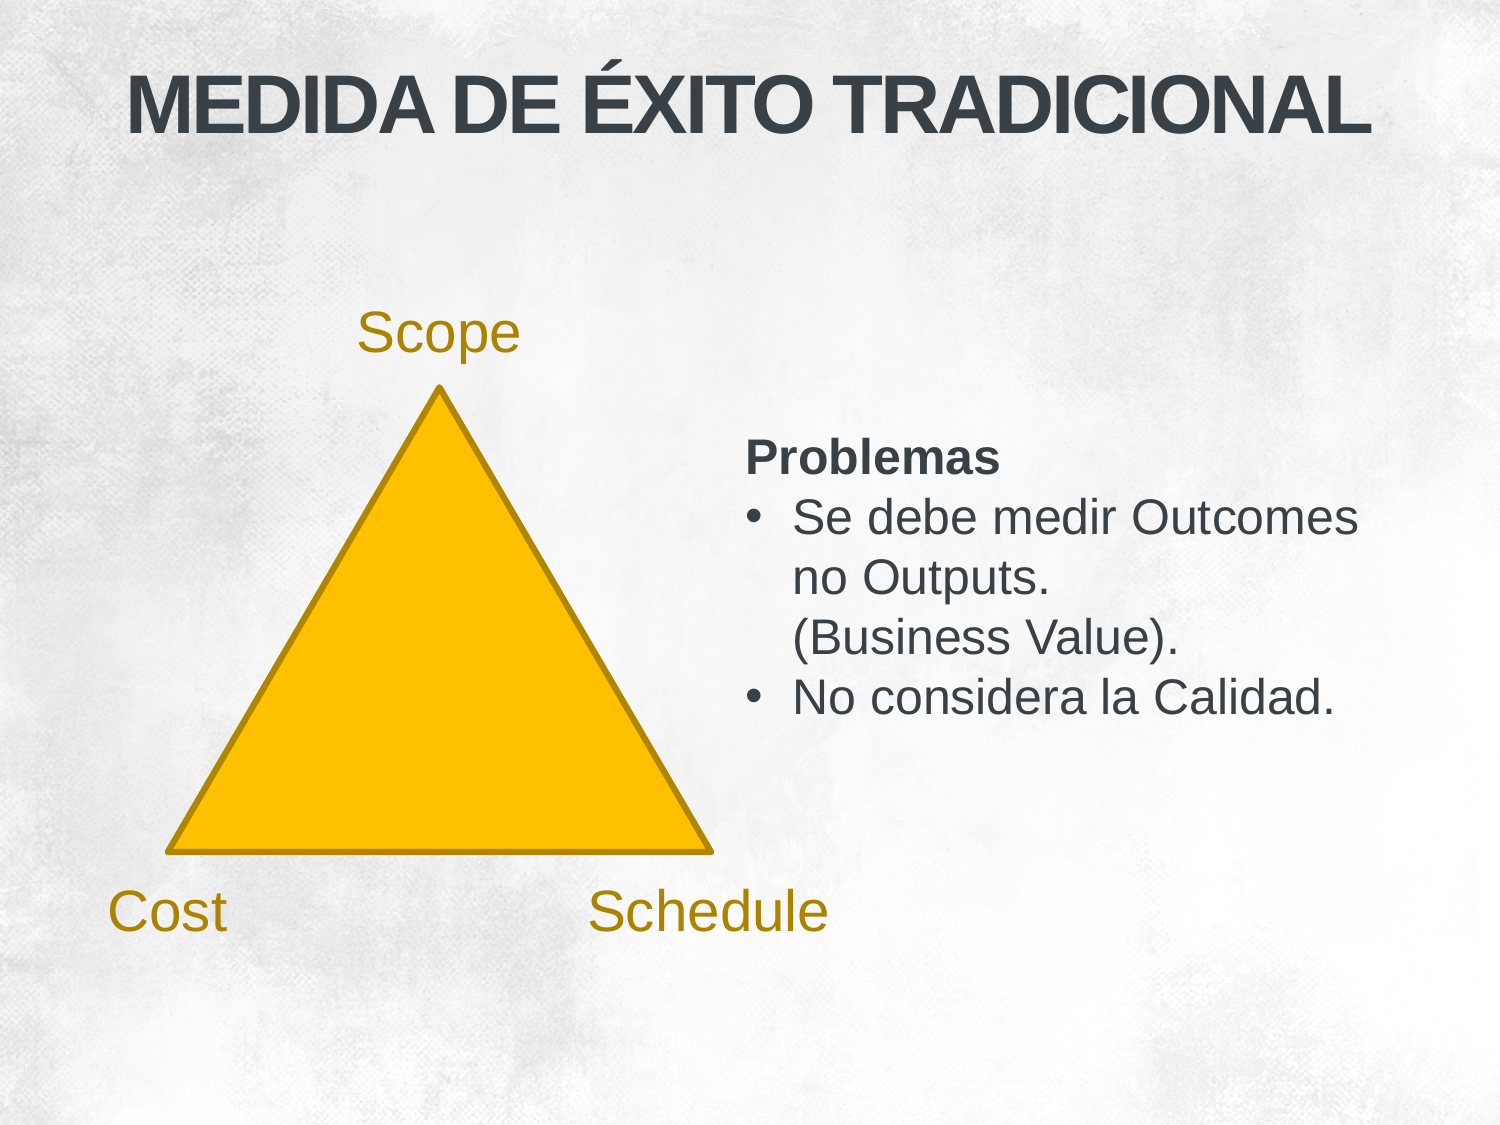

MEDIDA DE ÉXITO TRADICIONAL
Scope

Problemas
Se debe medir Outcomes no Outputs.
(Business Value).
No considera la Calidad.
Cost
Schedule